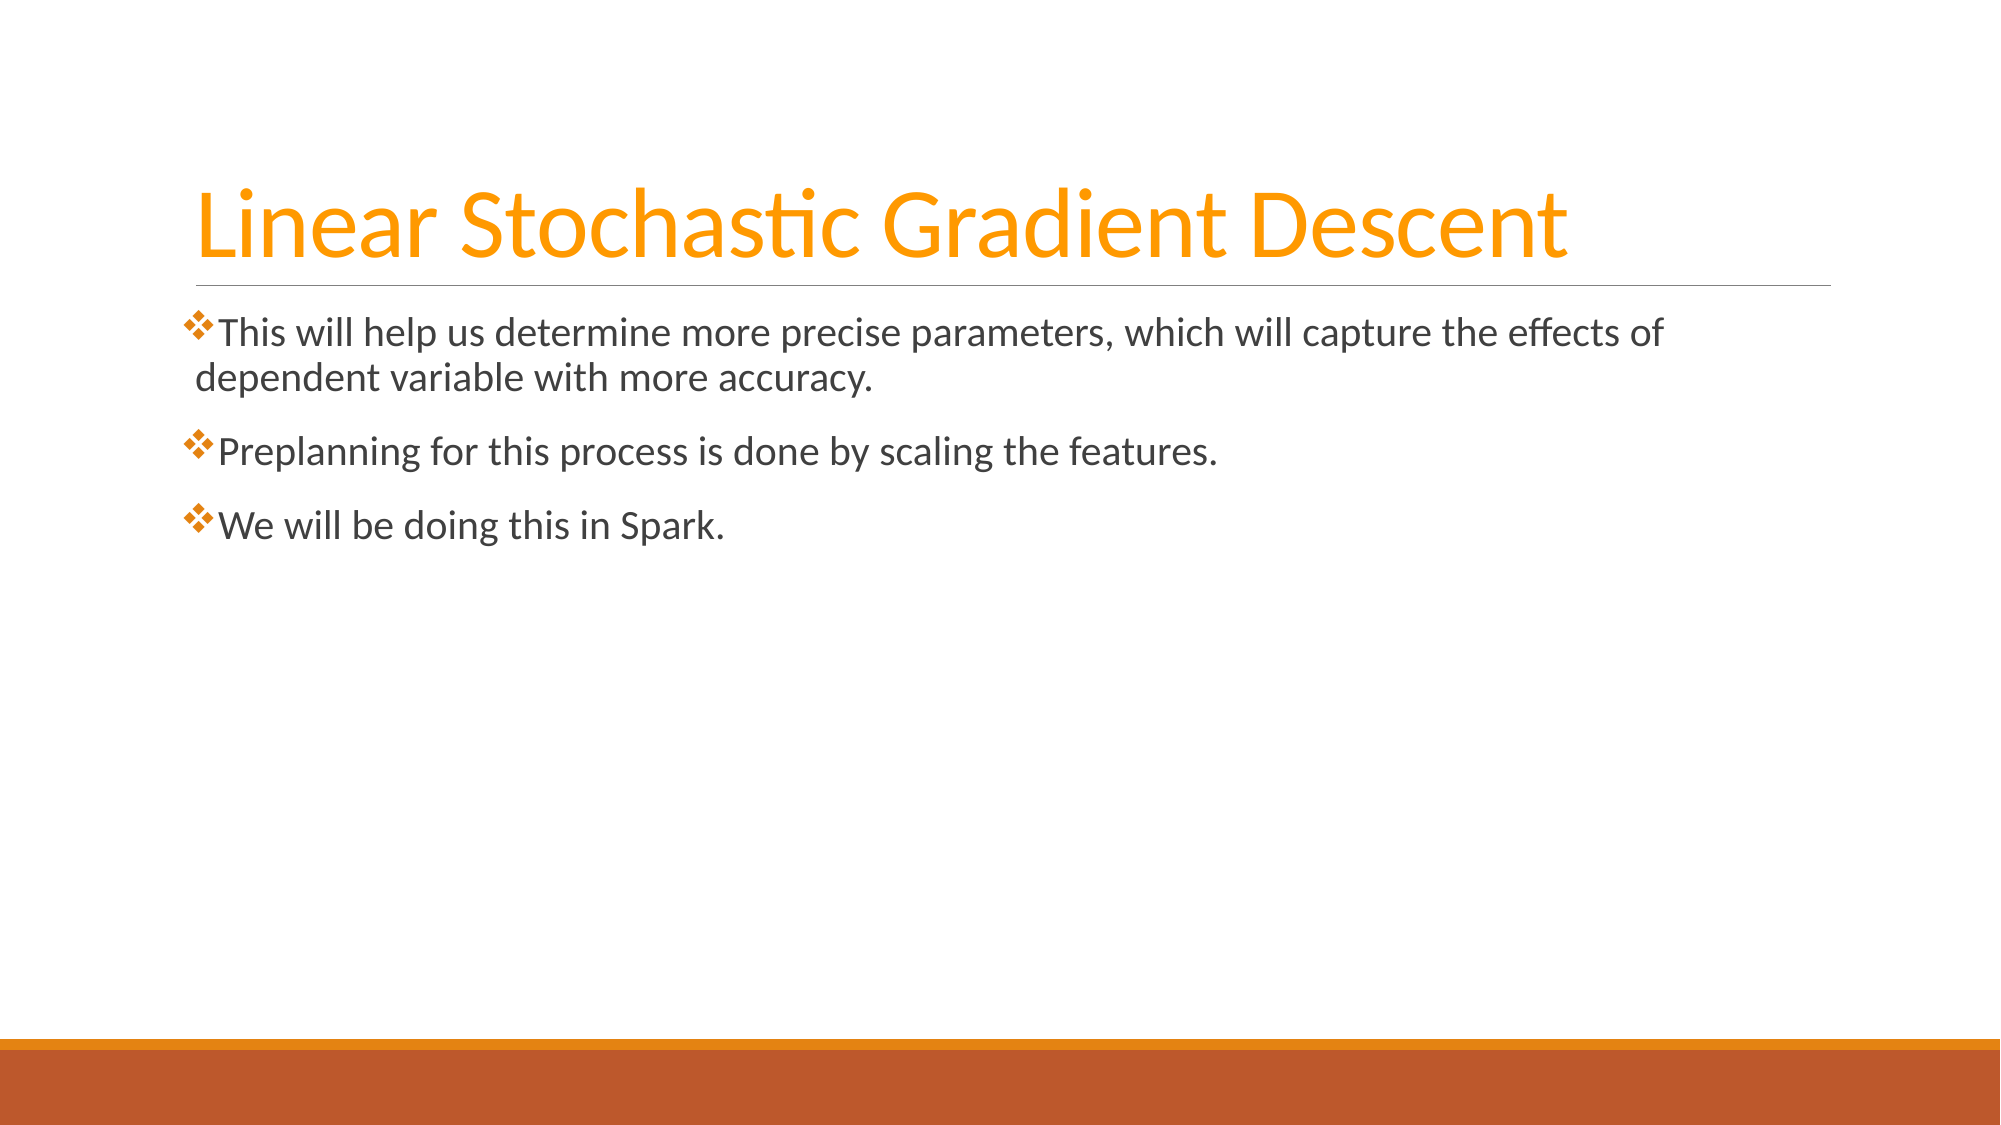

# Linear Stochastic Gradient Descent
This will help us determine more precise parameters, which will capture the effects of dependent variable with more accuracy.
Preplanning for this process is done by scaling the features.
We will be doing this in Spark.